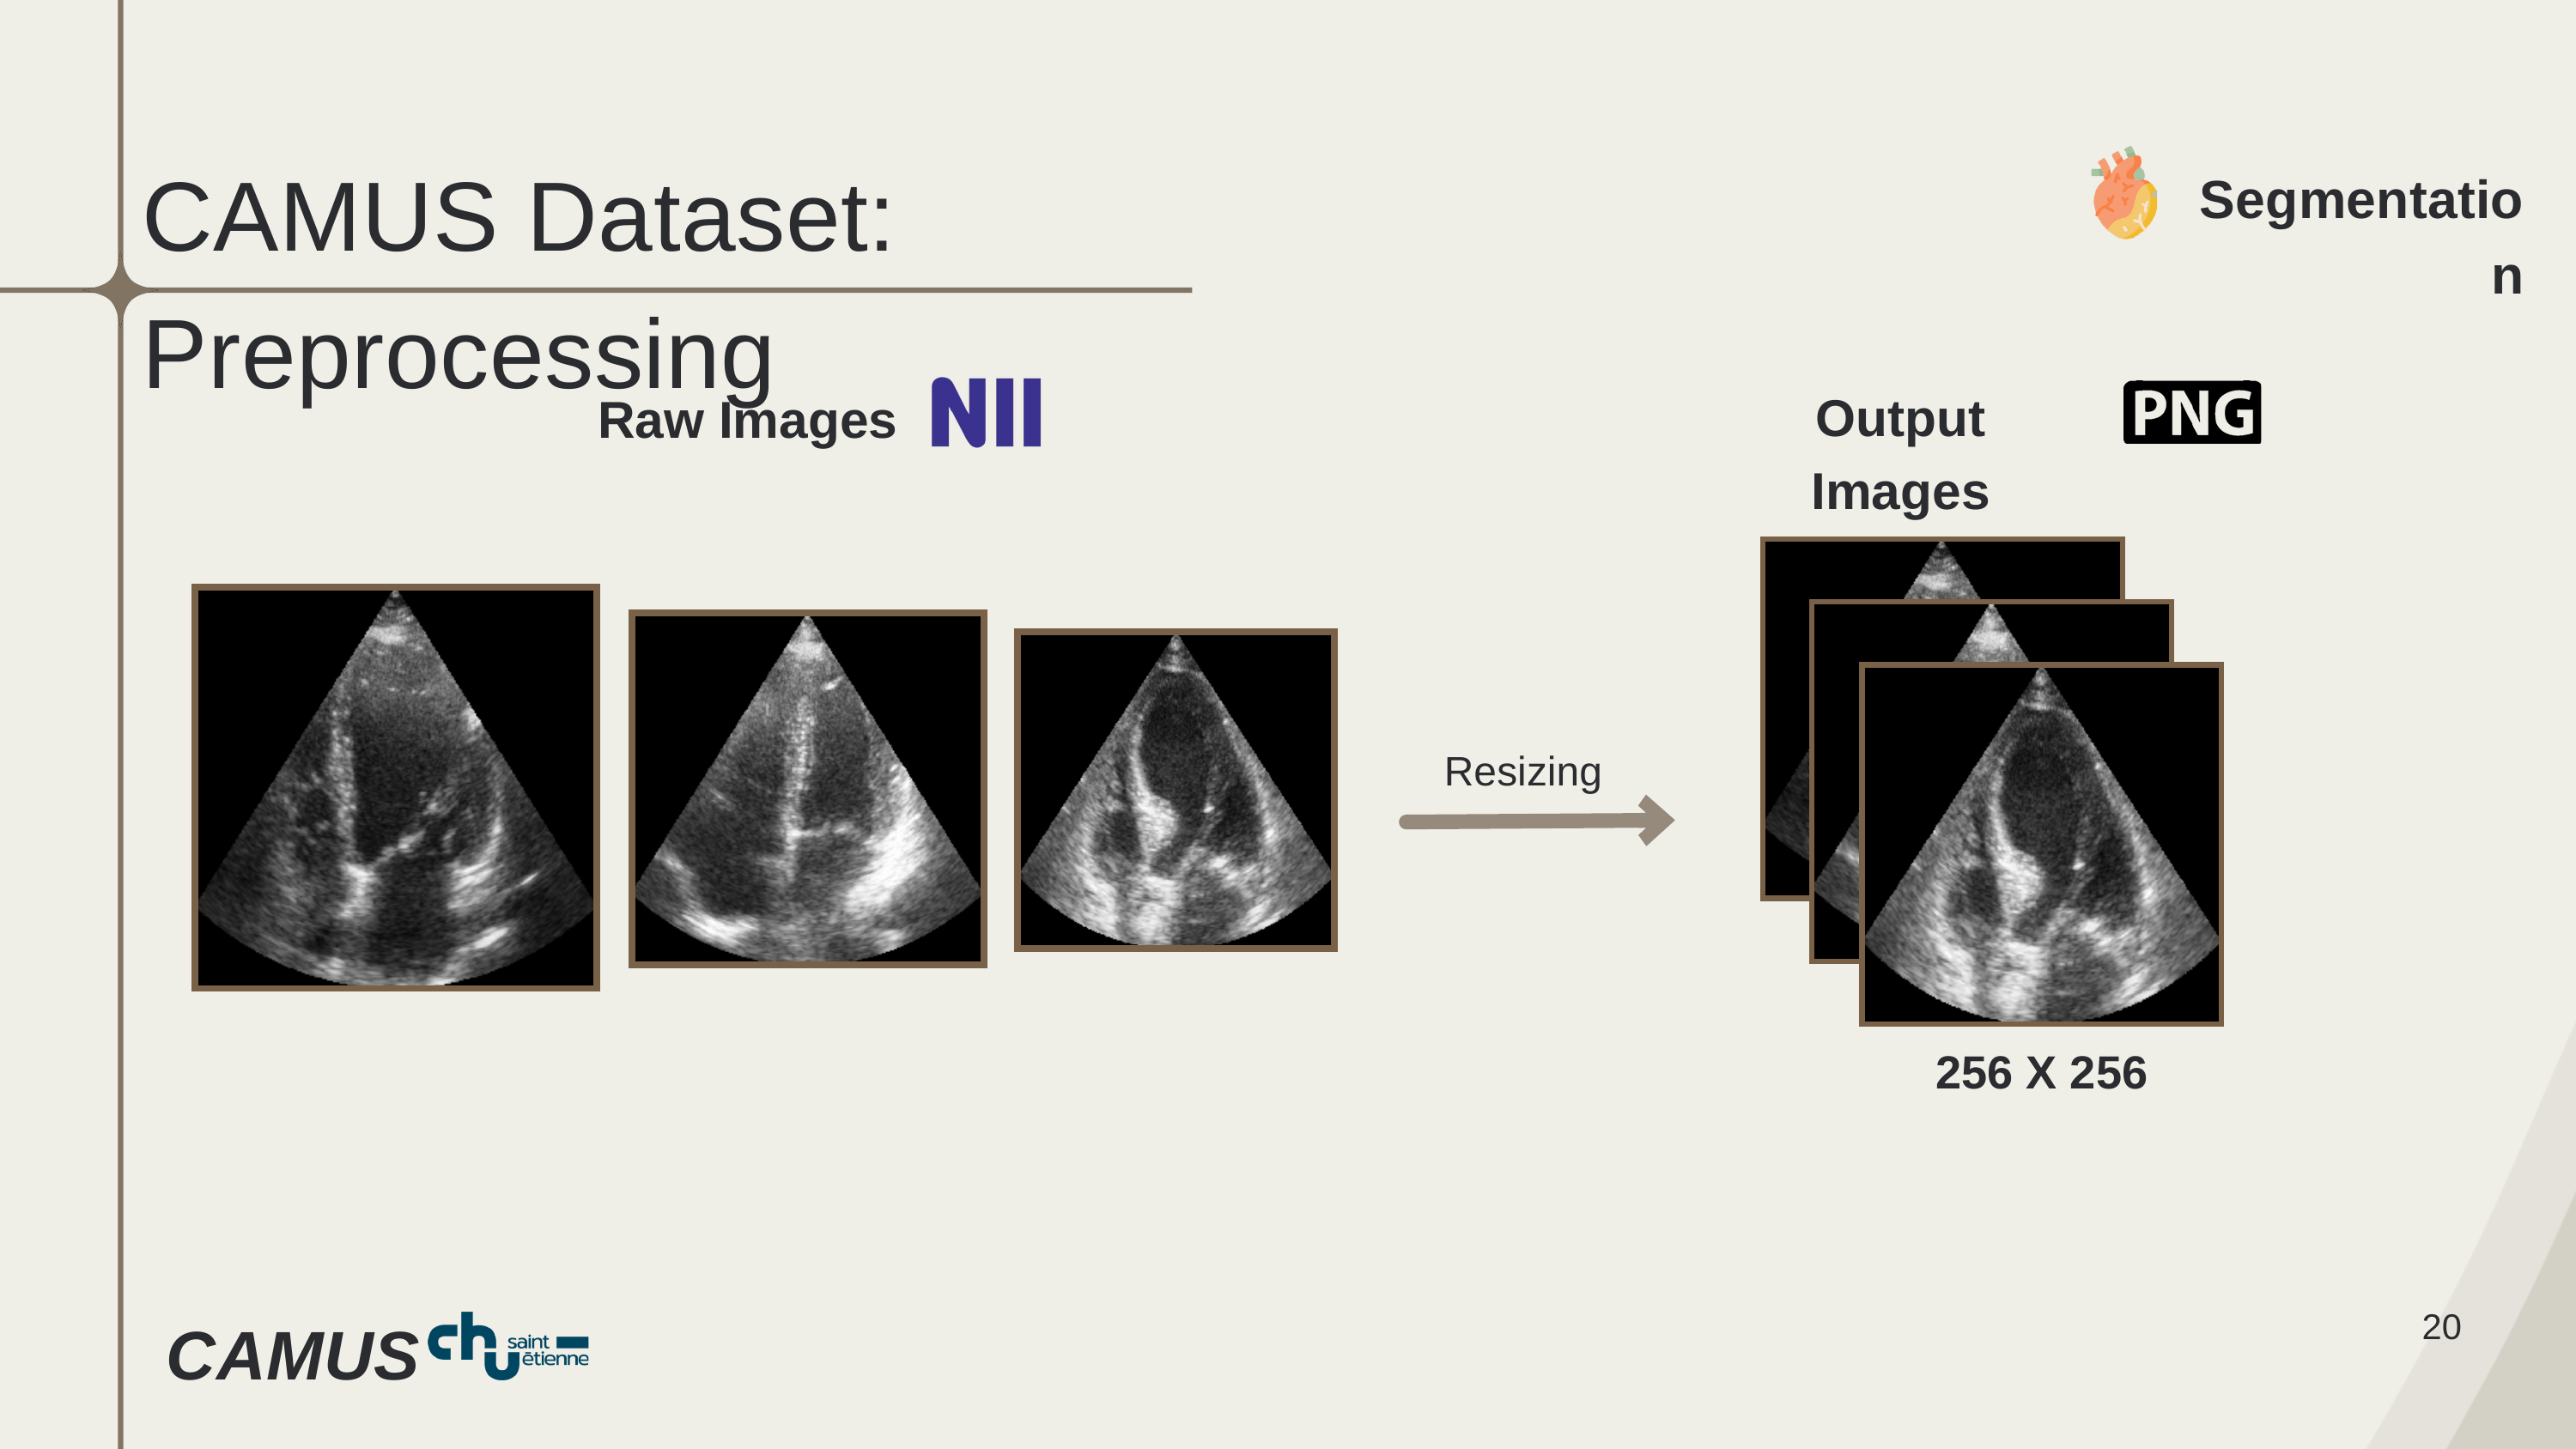

CAMUS Dataset: Preprocessing

Segmentation

Raw Images
Output Images

256 X 256

Resizing

20
CAMUS